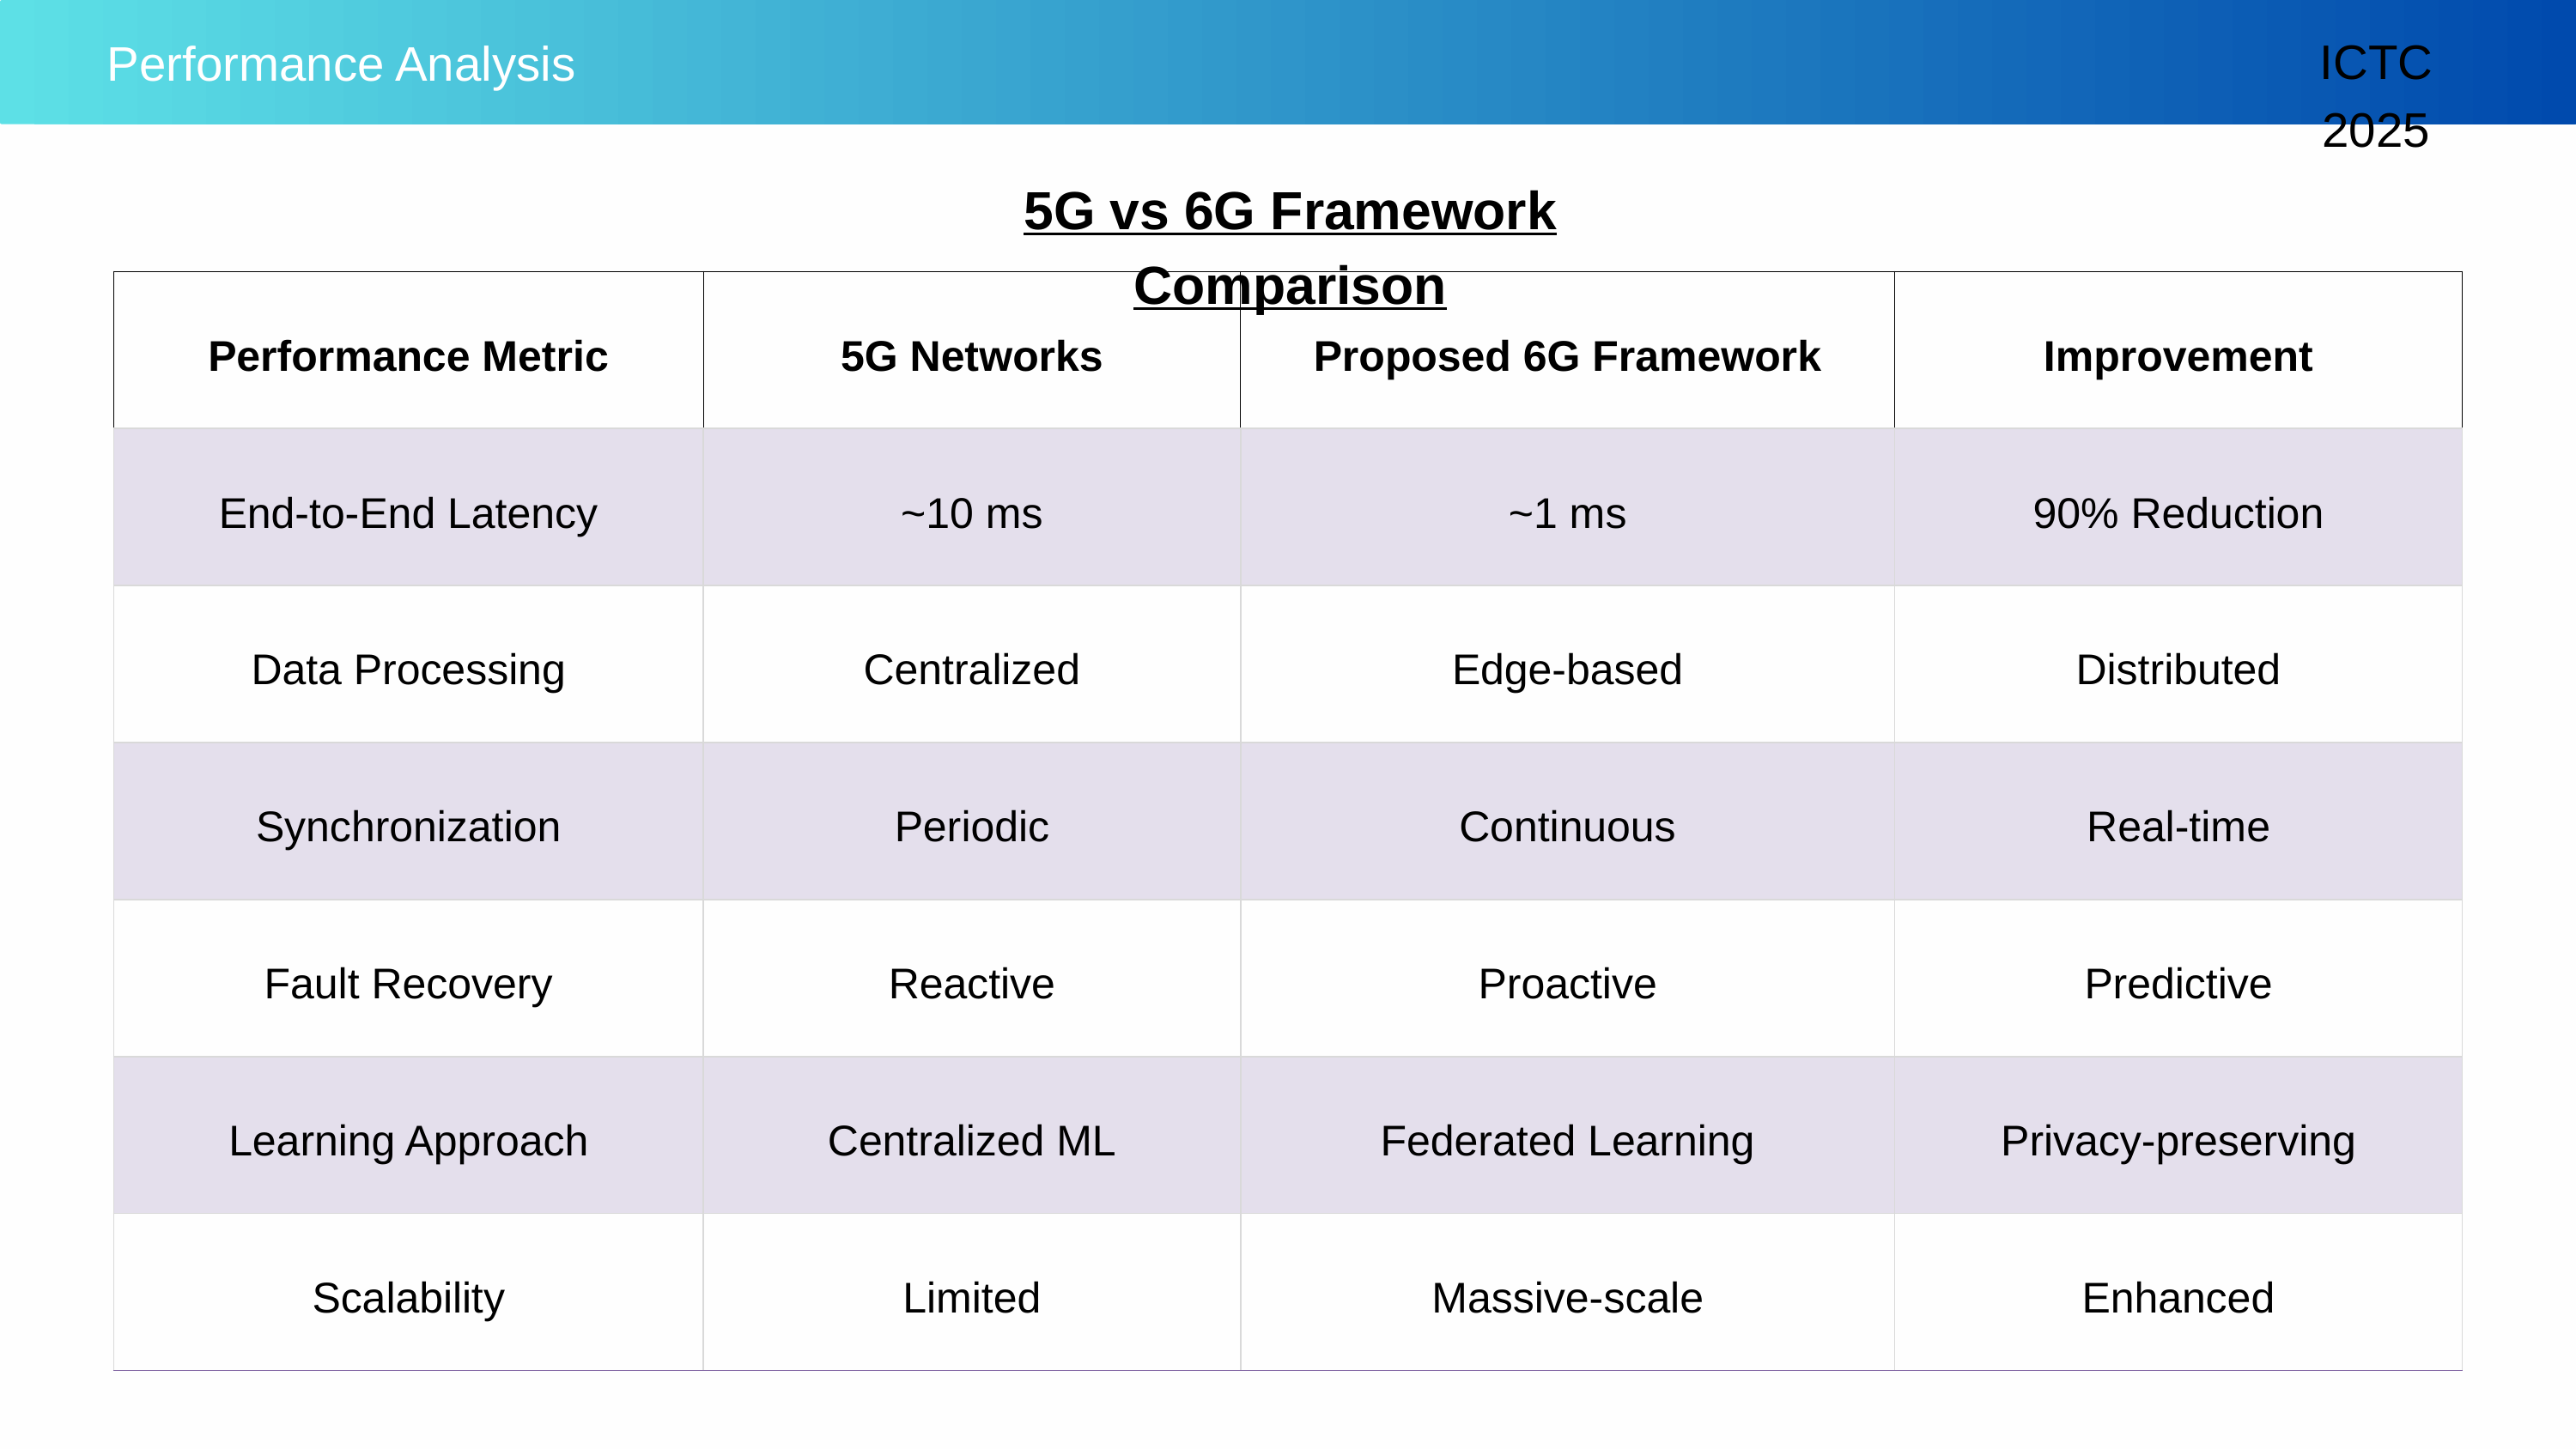

ICTC 2025
Performance Analysis
5G vs 6G Framework Comparison
| Performance Metric | 5G Networks | Proposed 6G Framework | Improvement |
| --- | --- | --- | --- |
| End-to-End Latency | ~10 ms | ~1 ms | 90% Reduction |
| Data Processing | Centralized | Edge-based | Distributed |
| Synchronization | Periodic | Continuous | Real-time |
| Fault Recovery | Reactive | Proactive | Predictive |
| Learning Approach | Centralized ML | Federated Learning | Privacy-preserving |
| Scalability | Limited | Massive-scale | Enhanced |